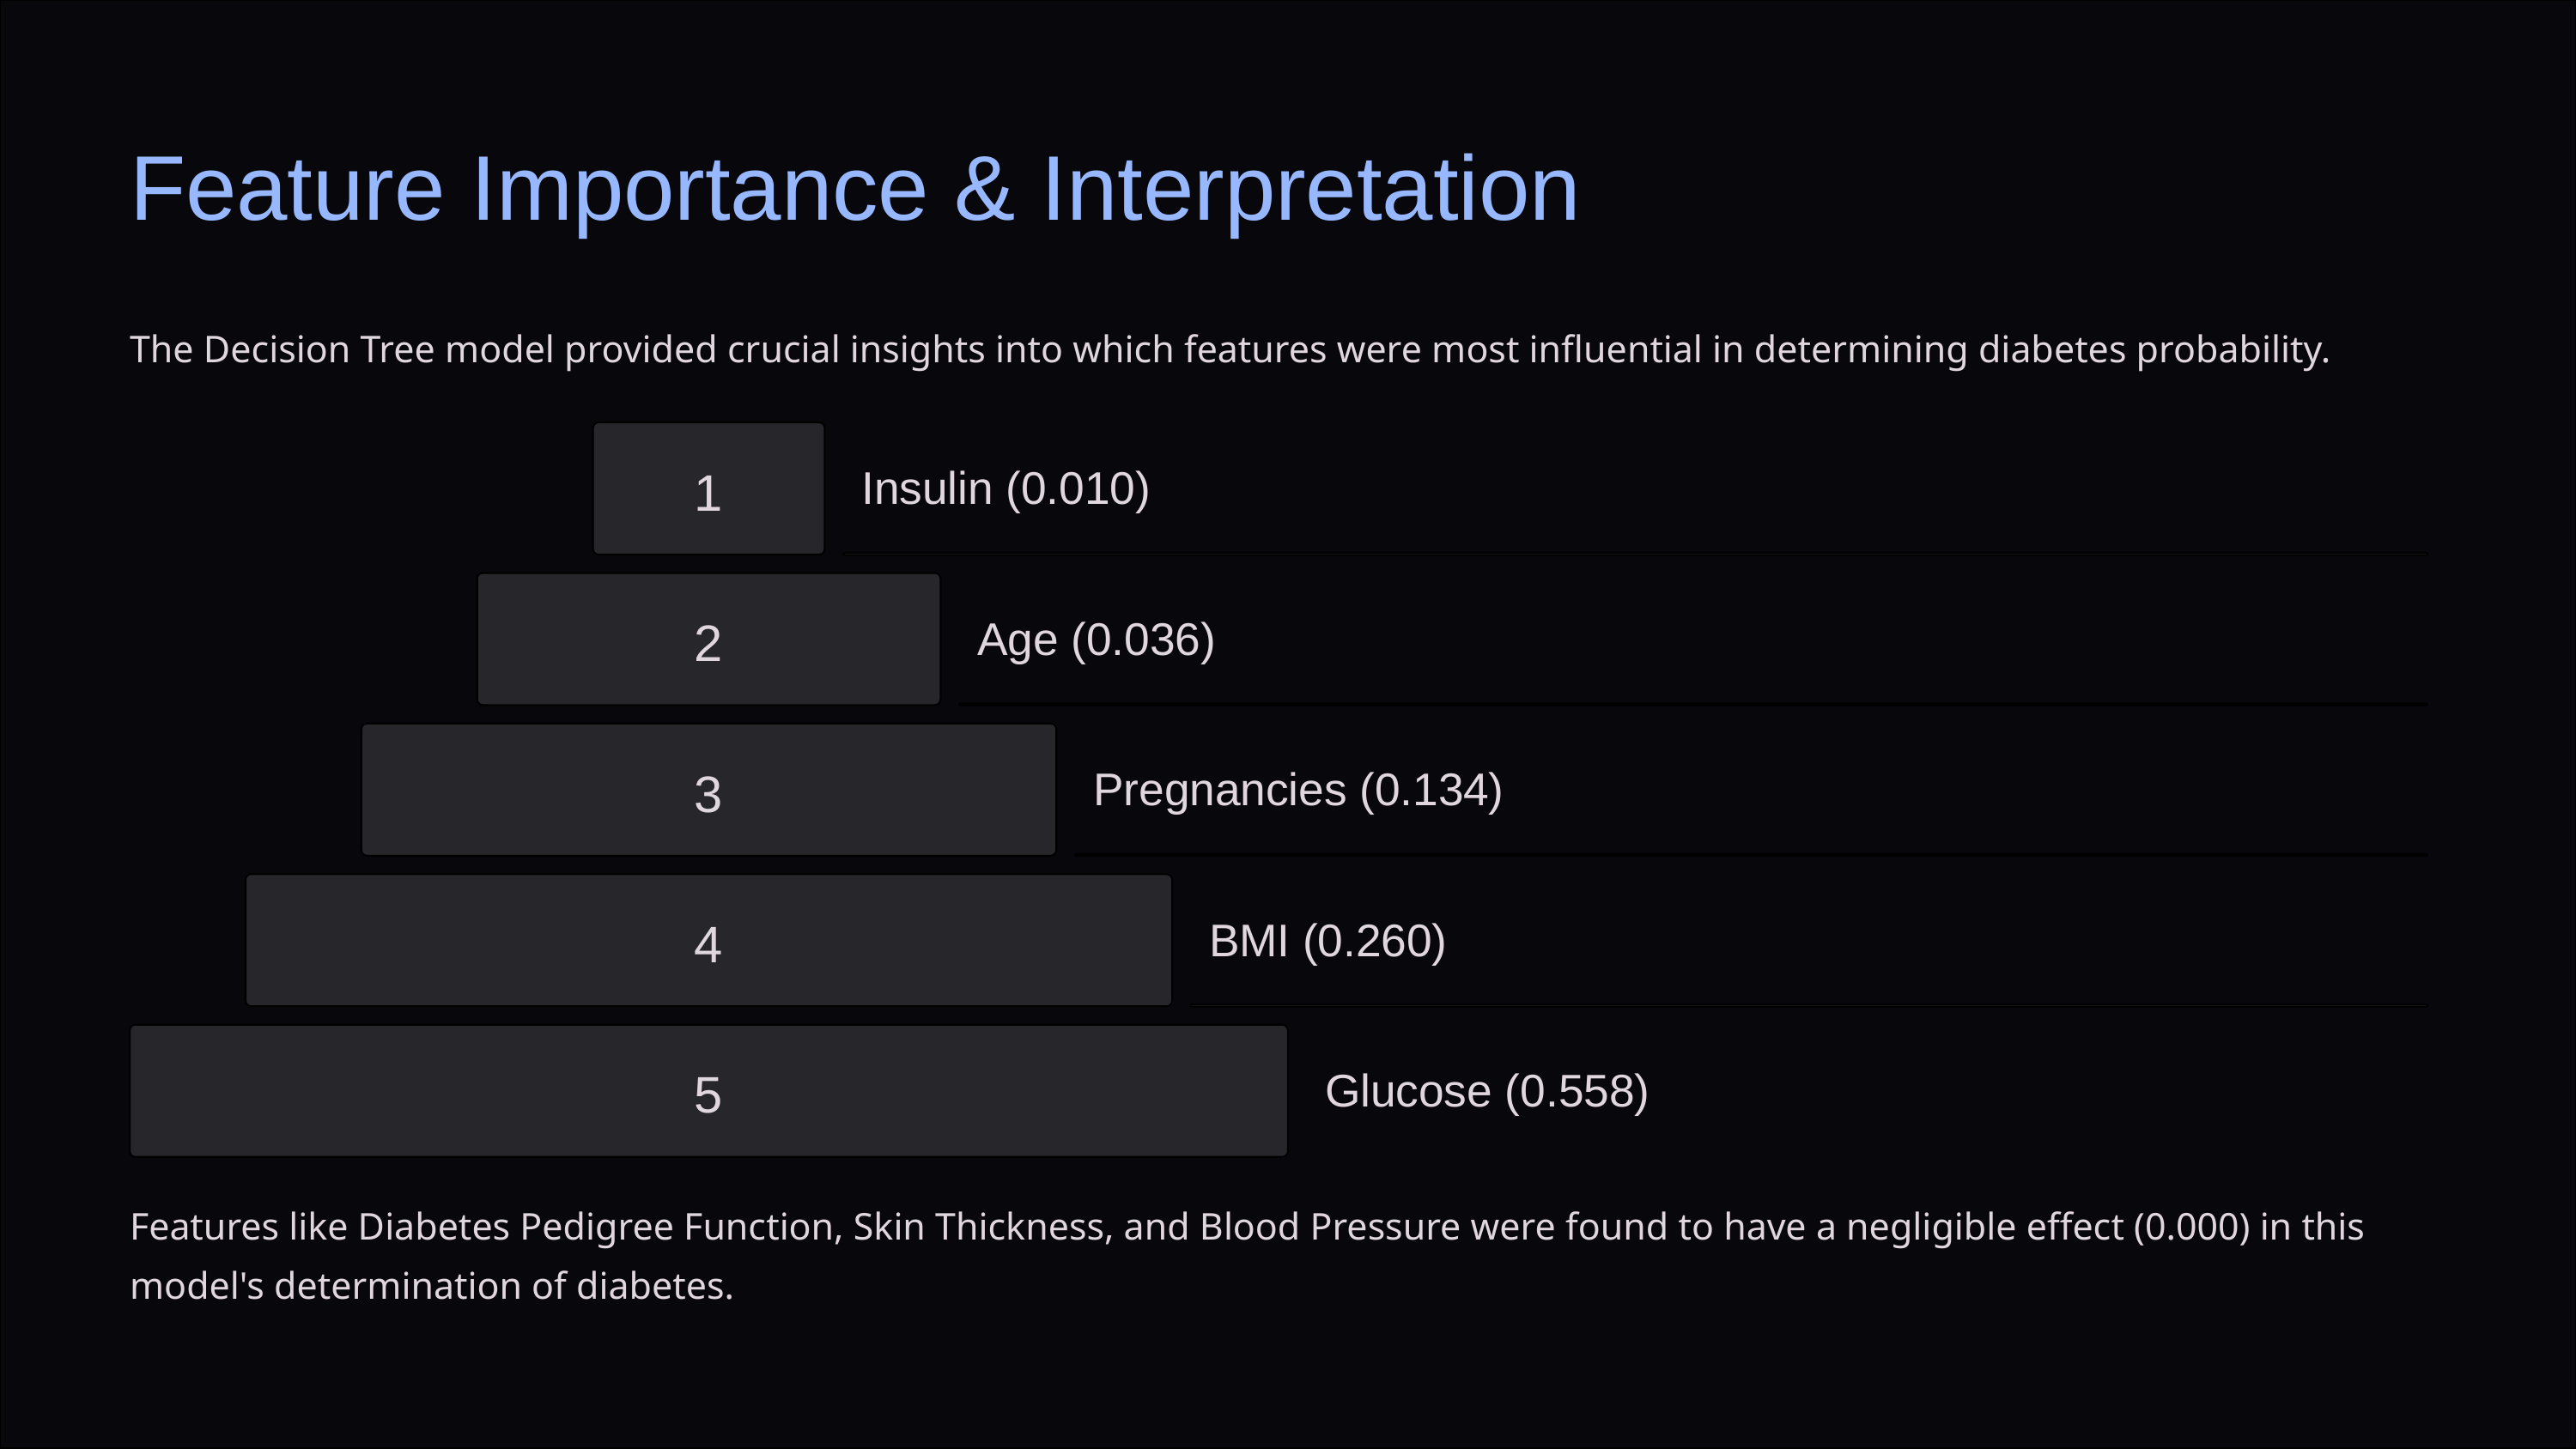

Feature Importance & Interpretation
The Decision Tree model provided crucial insights into which features were most influential in determining diabetes probability.

1
Insulin (0.010)

2
Age (0.036)

3
Pregnancies (0.134)

4
BMI (0.260)

5
Glucose (0.558)
Features like Diabetes Pedigree Function, Skin Thickness, and Blood Pressure were found to have a negligible effect (0.000) in this model's determination of diabetes.